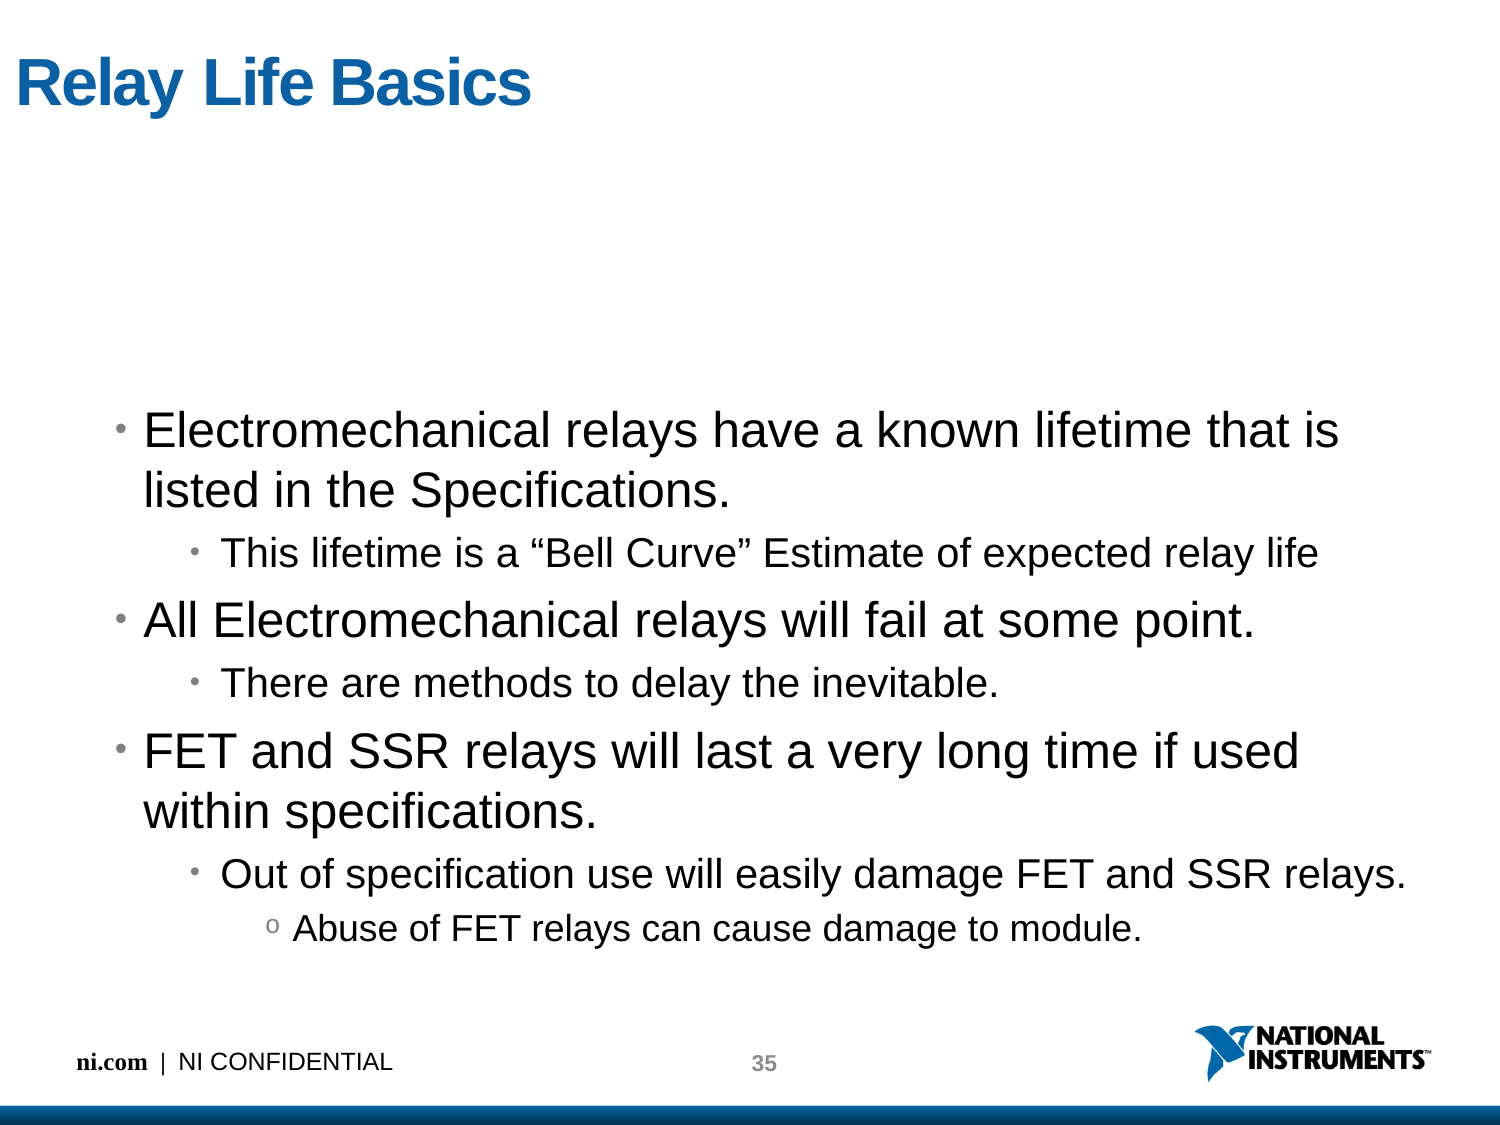

# Relay Life Basics
Electromechanical relays have a known lifetime that is listed in the Specifications.
This lifetime is a “Bell Curve” Estimate of expected relay life
All Electromechanical relays will fail at some point.
There are methods to delay the inevitable.
FET and SSR relays will last a very long time if used within specifications.
Out of specification use will easily damage FET and SSR relays.
Abuse of FET relays can cause damage to module.